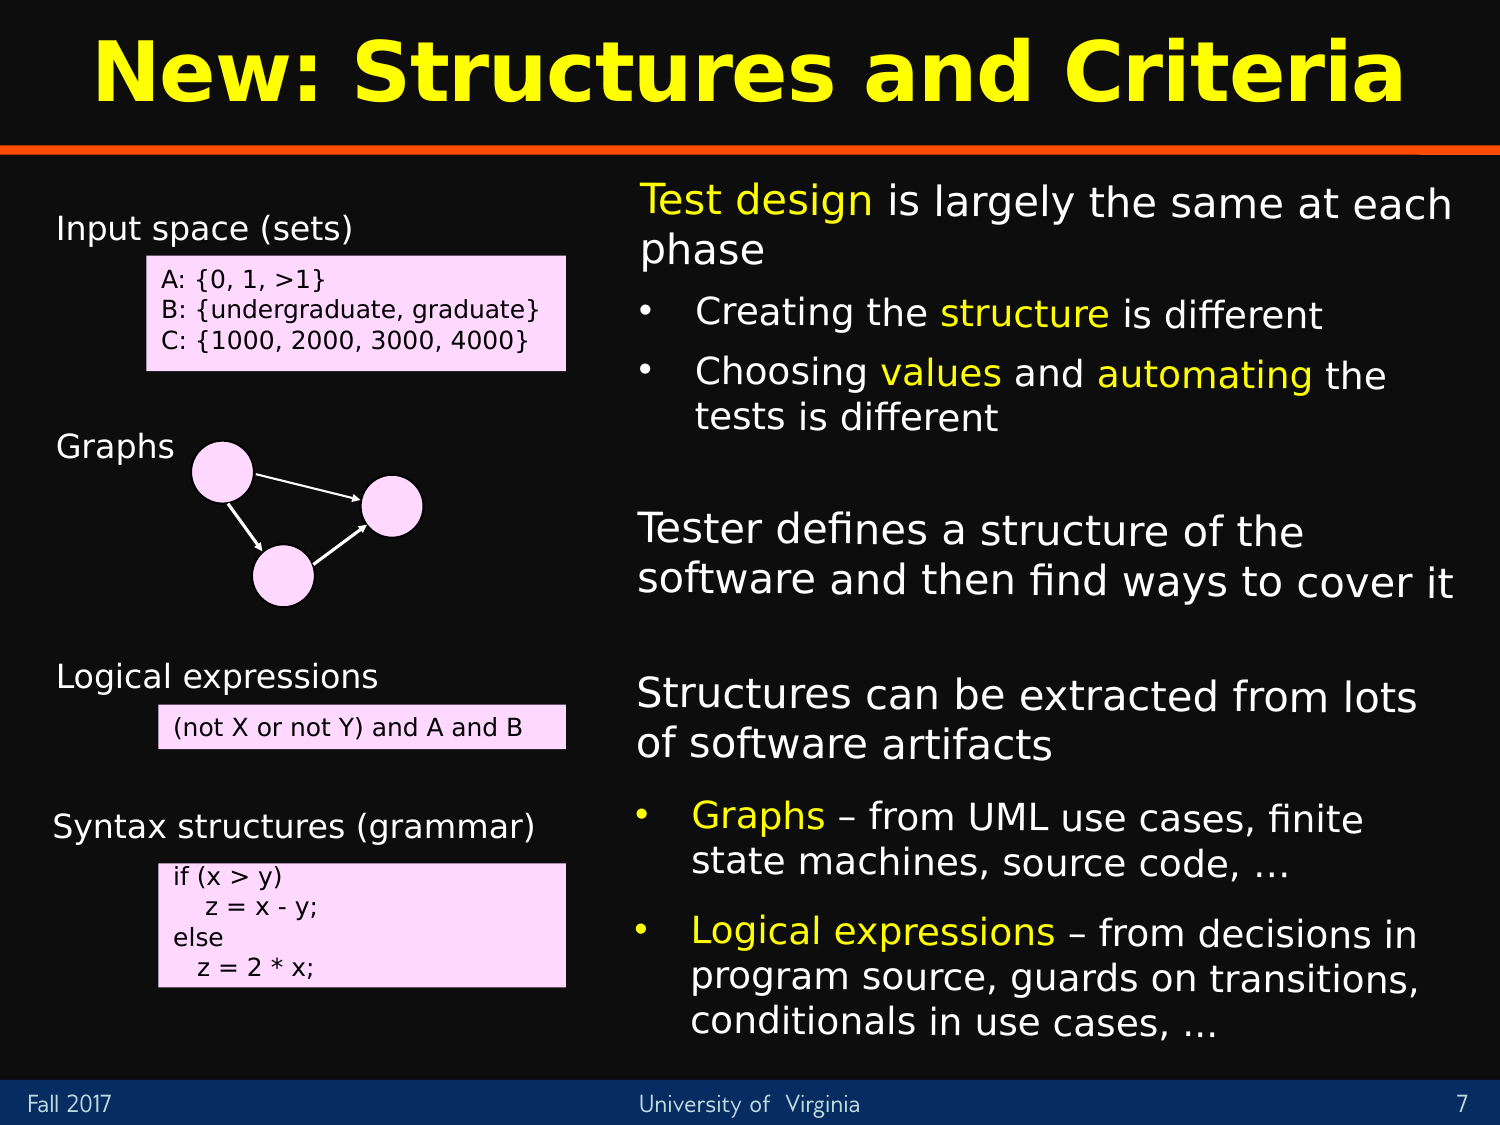

# New: Structures and Criteria
Test design is largely the same at each phase
Creating the structure is different
Choosing values and automating the tests is different

Tester defines a structure of the software and then find ways to cover it

Structures can be extracted from lots of software artifacts
Graphs – from UML use cases, finite state machines, source code, …
Logical expressions – from decisions in program source, guards on transitions, conditionals in use cases, ...
Input space (sets)
A: {0, 1, >1}
B: {undergraduate, graduate}
C: {1000, 2000, 3000, 4000}
Graphs

Logical expressions
(not X or not Y) and A and B
Syntax structures (grammar)
if (x > y)
    z = x - y;
else
   z = 2 * x;